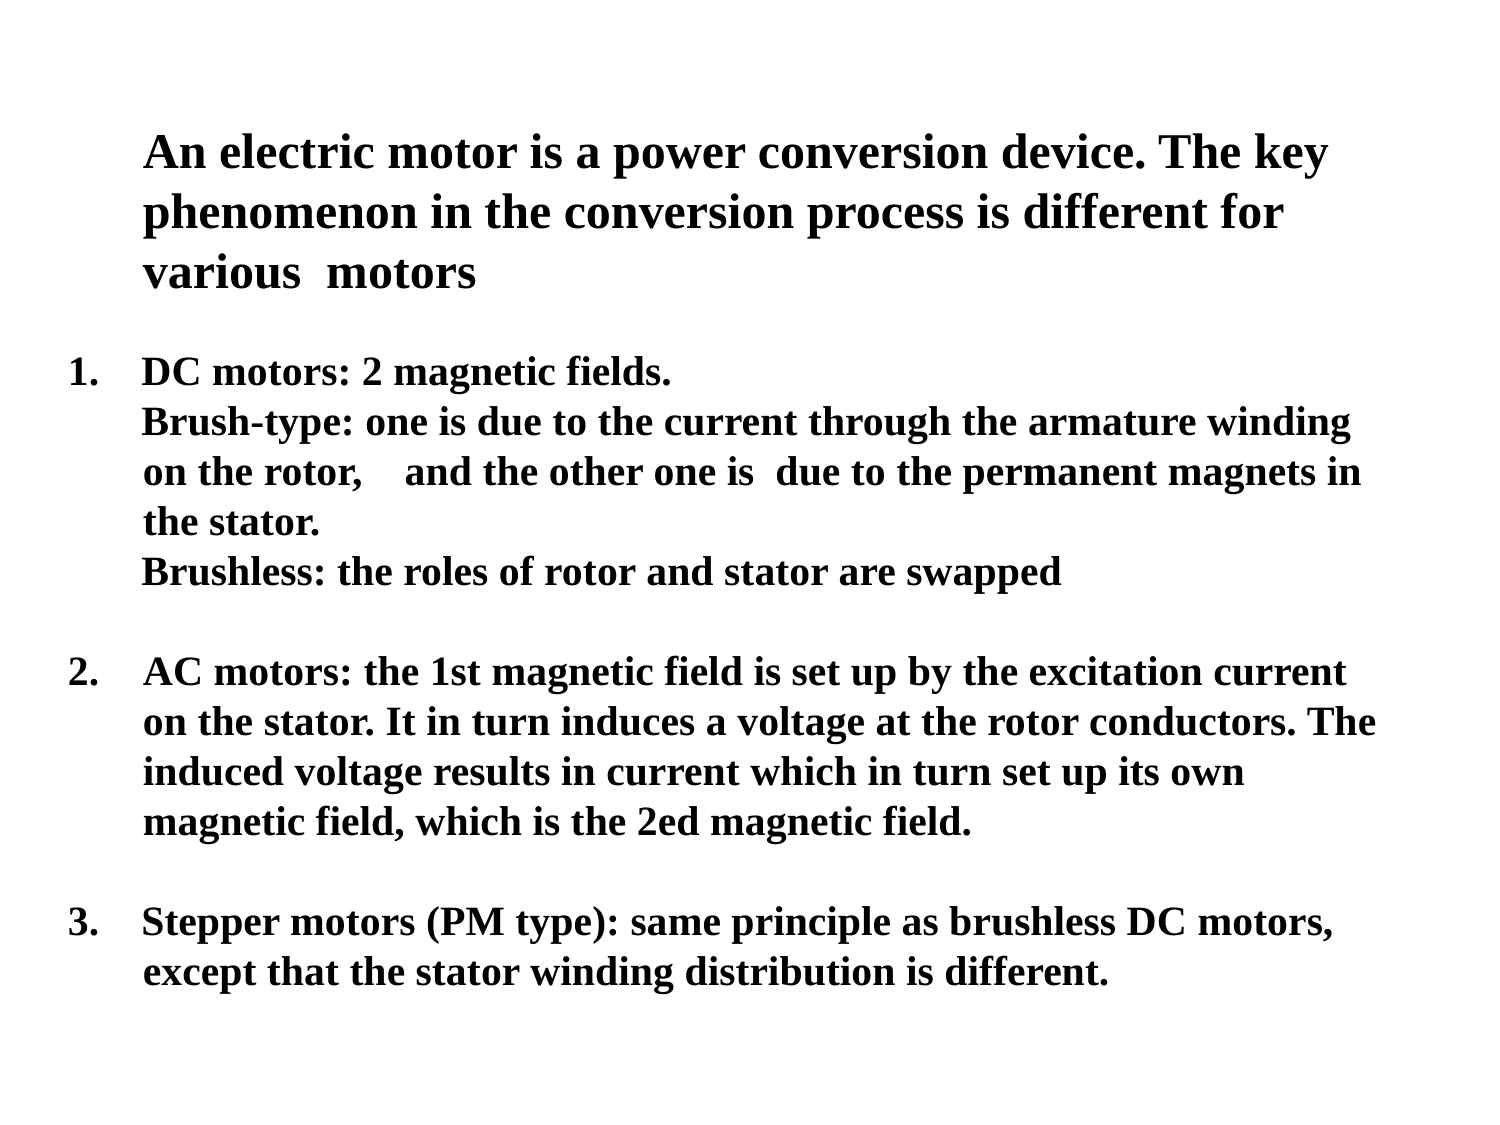

An electric motor is a power conversion device. The key phenomenon in the conversion process is different for various  motors

1.    DC motors: 2 magnetic fields.
       Brush-type: one is due to the current through the armature winding on the rotor,    and the other one is  due to the permanent magnets in the stator.
       Brushless: the roles of rotor and stator are swapped

AC motors: the 1st magnetic field is set up by the excitation current on the stator. It in turn induces a voltage at the rotor conductors. The induced voltage results in current which in turn set up its own magnetic field, which is the 2ed magnetic field.

3.    Stepper motors (PM type): same principle as brushless DC motors, except that the stator winding distribution is different.